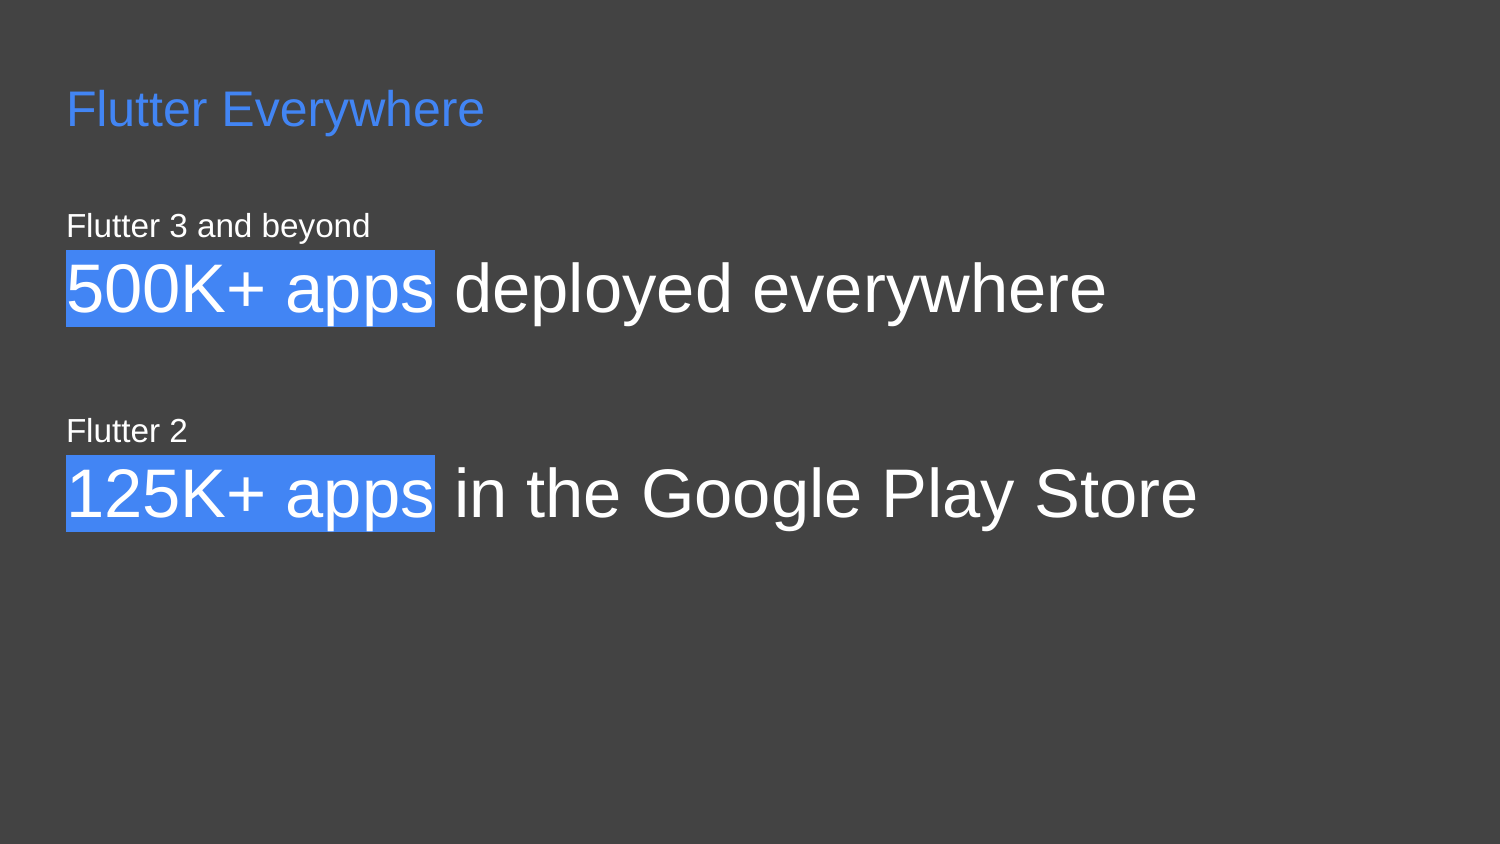

# Flutter Everywhere
Flutter 3 and beyond
500K+ apps deployed everywhere
Flutter 2
125K+ apps in the Google Play Store